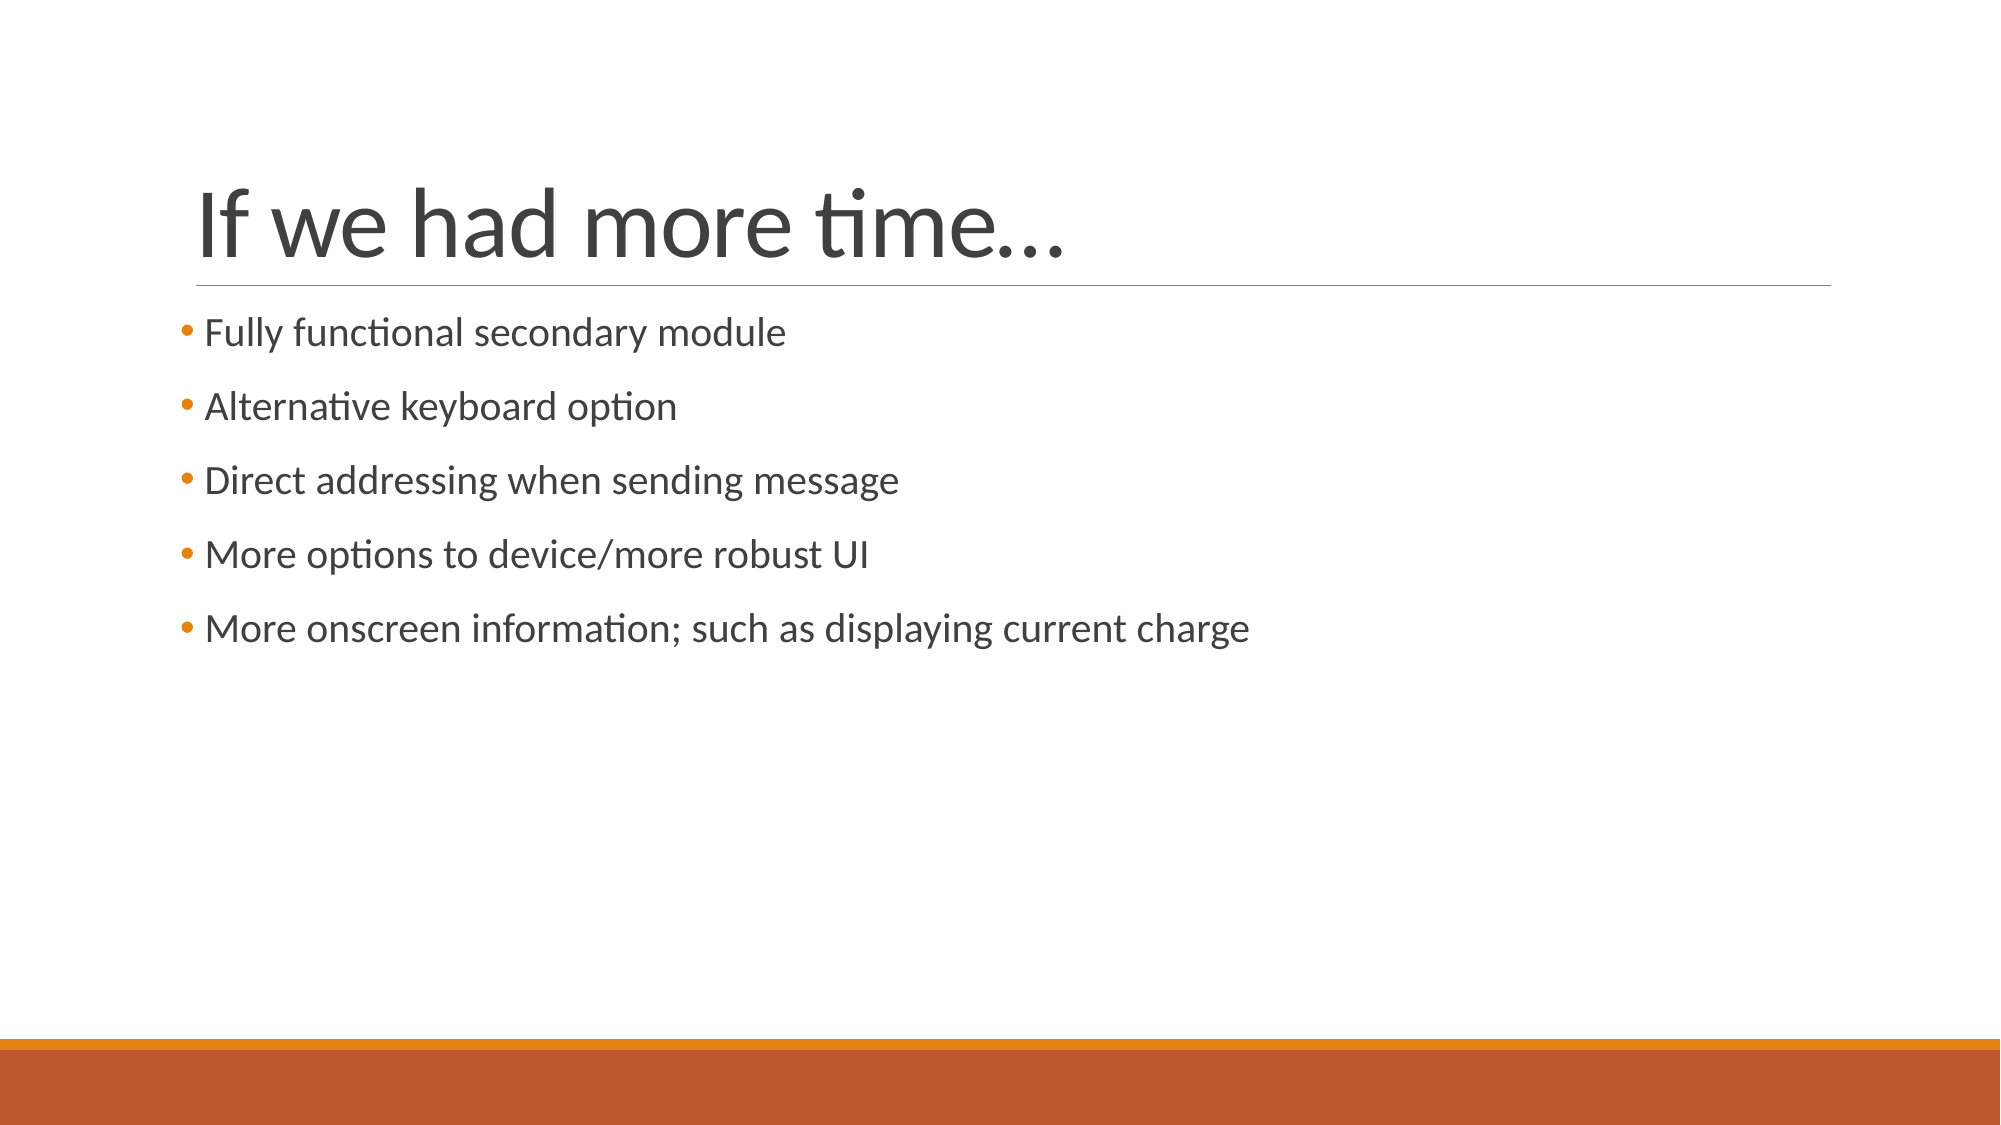

# If we had more time…
 Fully functional secondary module
 Alternative keyboard option
 Direct addressing when sending message
 More options to device/more robust UI
 More onscreen information; such as displaying current charge